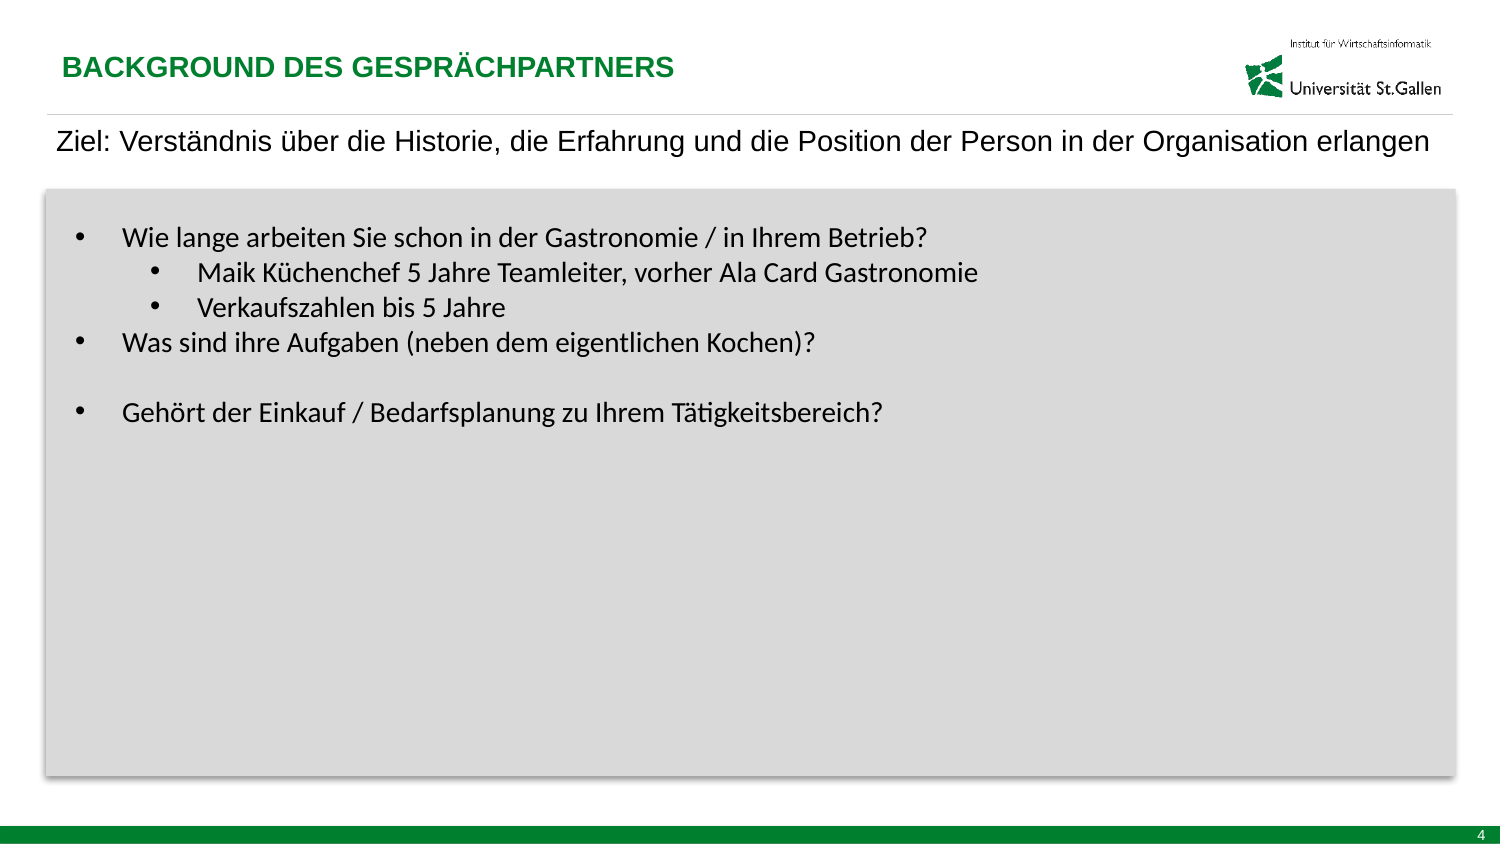

BACKGROUND DES GESPRÄCHPARTNERS

Ziel: Verständnis über die Historie, die Erfahrung und die Position der Person in der Organisation erlangen
Wie lange arbeiten Sie schon in der Gastronomie / in Ihrem Betrieb?
Maik Küchenchef 5 Jahre Teamleiter, vorher Ala Card Gastronomie
Verkaufszahlen bis 5 Jahre
Was sind ihre Aufgaben (neben dem eigentlichen Kochen)?

Gehört der Einkauf / Bedarfsplanung zu Ihrem Tätigkeitsbereich?